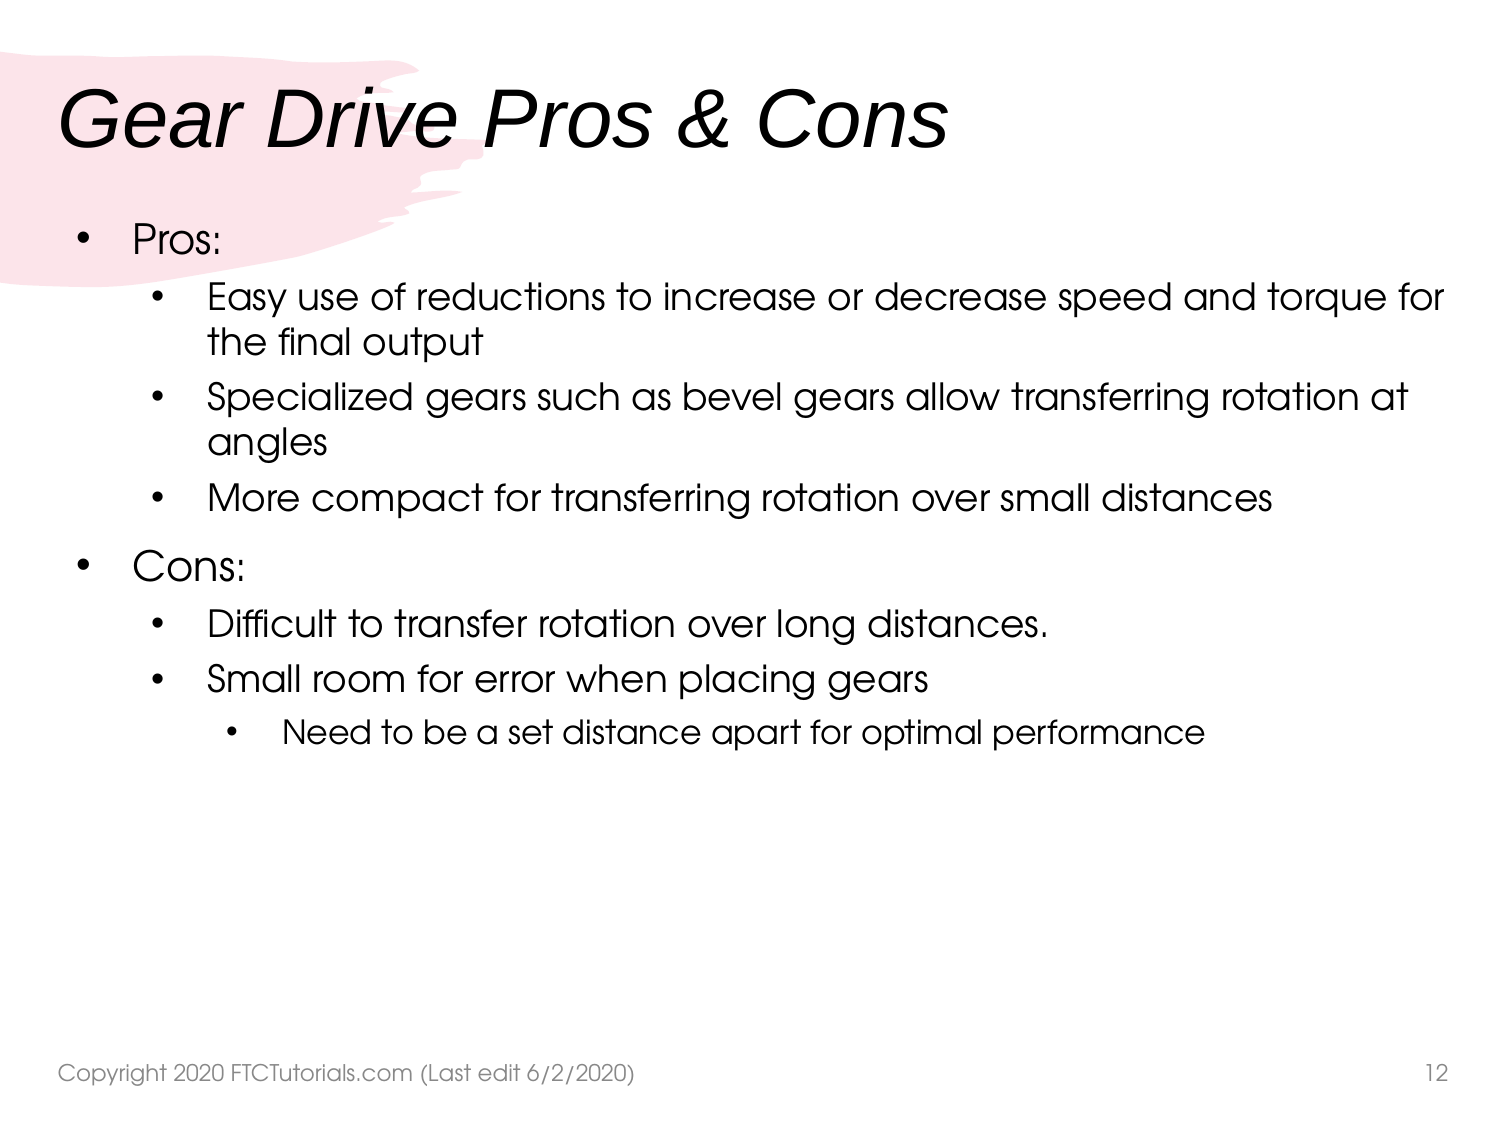

# Gear Drive Pros & Cons
Pros:
Easy use of reductions to increase or decrease speed and torque for the final output
Specialized gears such as bevel gears allow transferring rotation at angles
More compact for transferring rotation over small distances
Cons:
Difficult to transfer rotation over long distances.
Small room for error when placing gears
Need to be a set distance apart for optimal performance
Copyright 2020 FTCTutorials.com (Last edit 6/2/2020)
12